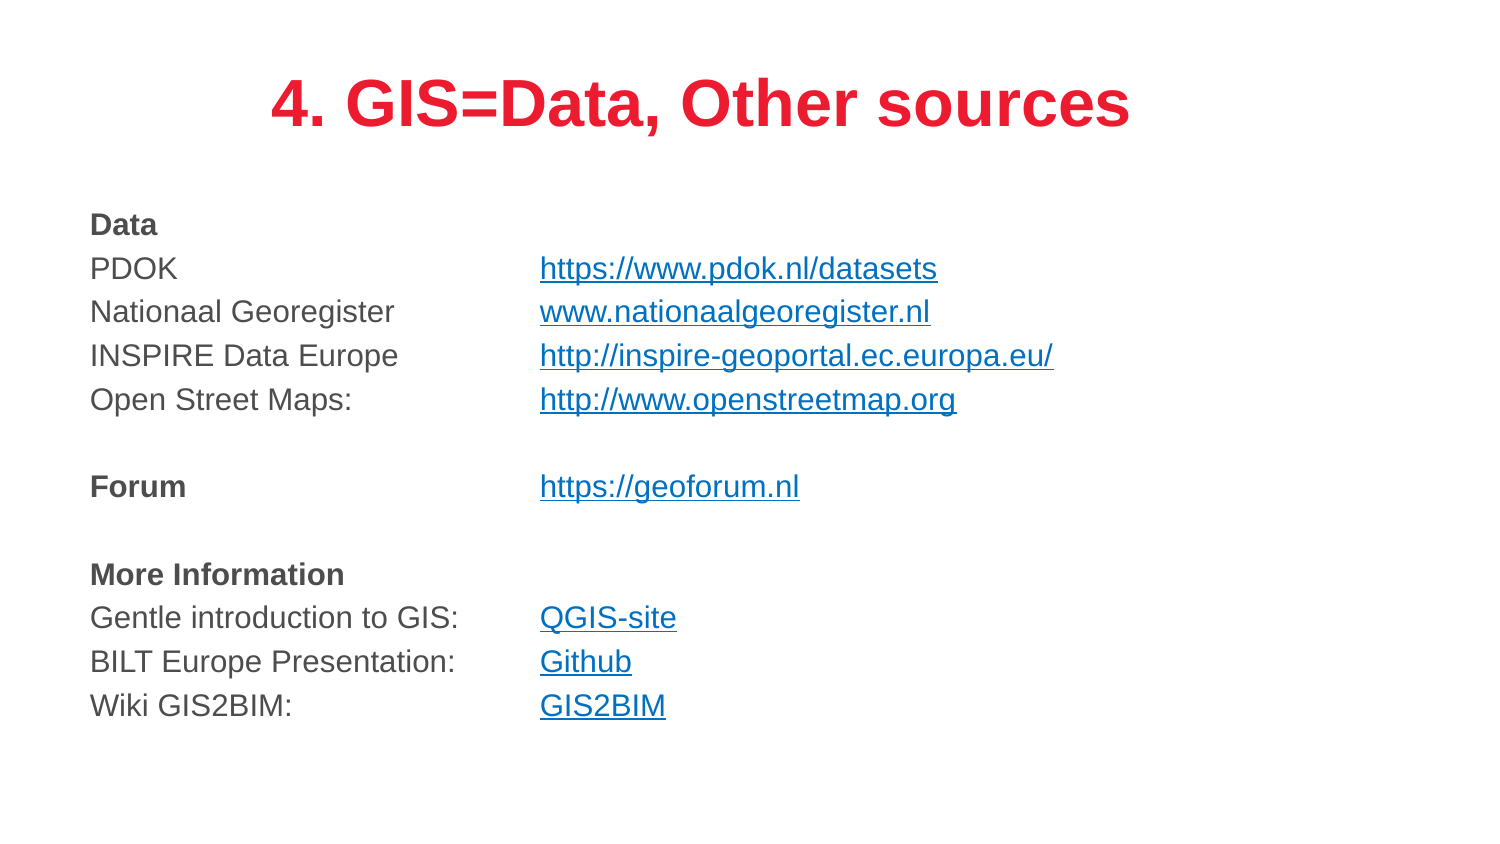

# 4. GIS=Data, Other sources
Data
PDOK			https://www.pdok.nl/datasets
Nationaal Georegister	www.nationaalgeoregister.nl
INSPIRE Data Europe	http://inspire-geoportal.ec.europa.eu/
Open Street Maps:		http://www.openstreetmap.org

Forum			https://geoforum.nl

More Information
Gentle introduction to GIS: 	QGIS-site
BILT Europe Presentation: 	Github
Wiki GIS2BIM:		GIS2BIM